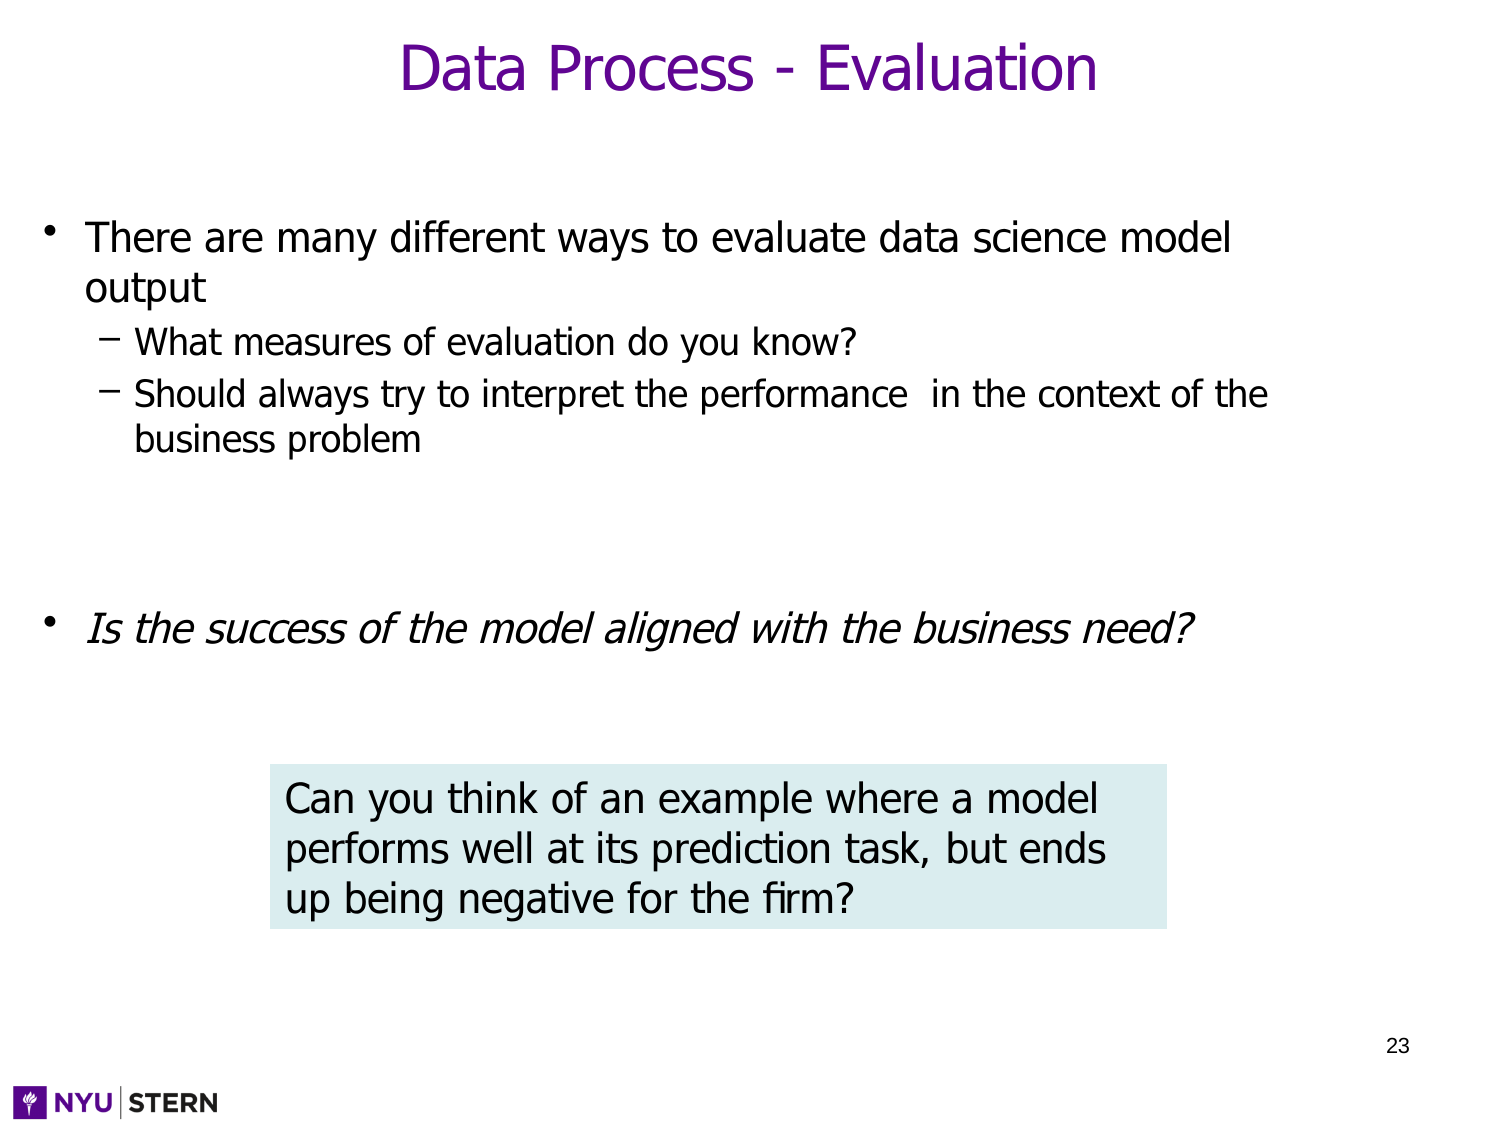

# Data Process - Evaluation
There are many different ways to evaluate data science model output
What measures of evaluation do you know?
Should always try to interpret the performance  in the context of the business problem

Is the success of the model aligned with the business need?

Can you think of an example where a model performs well at its prediction task, but ends up being negative for the firm?
23